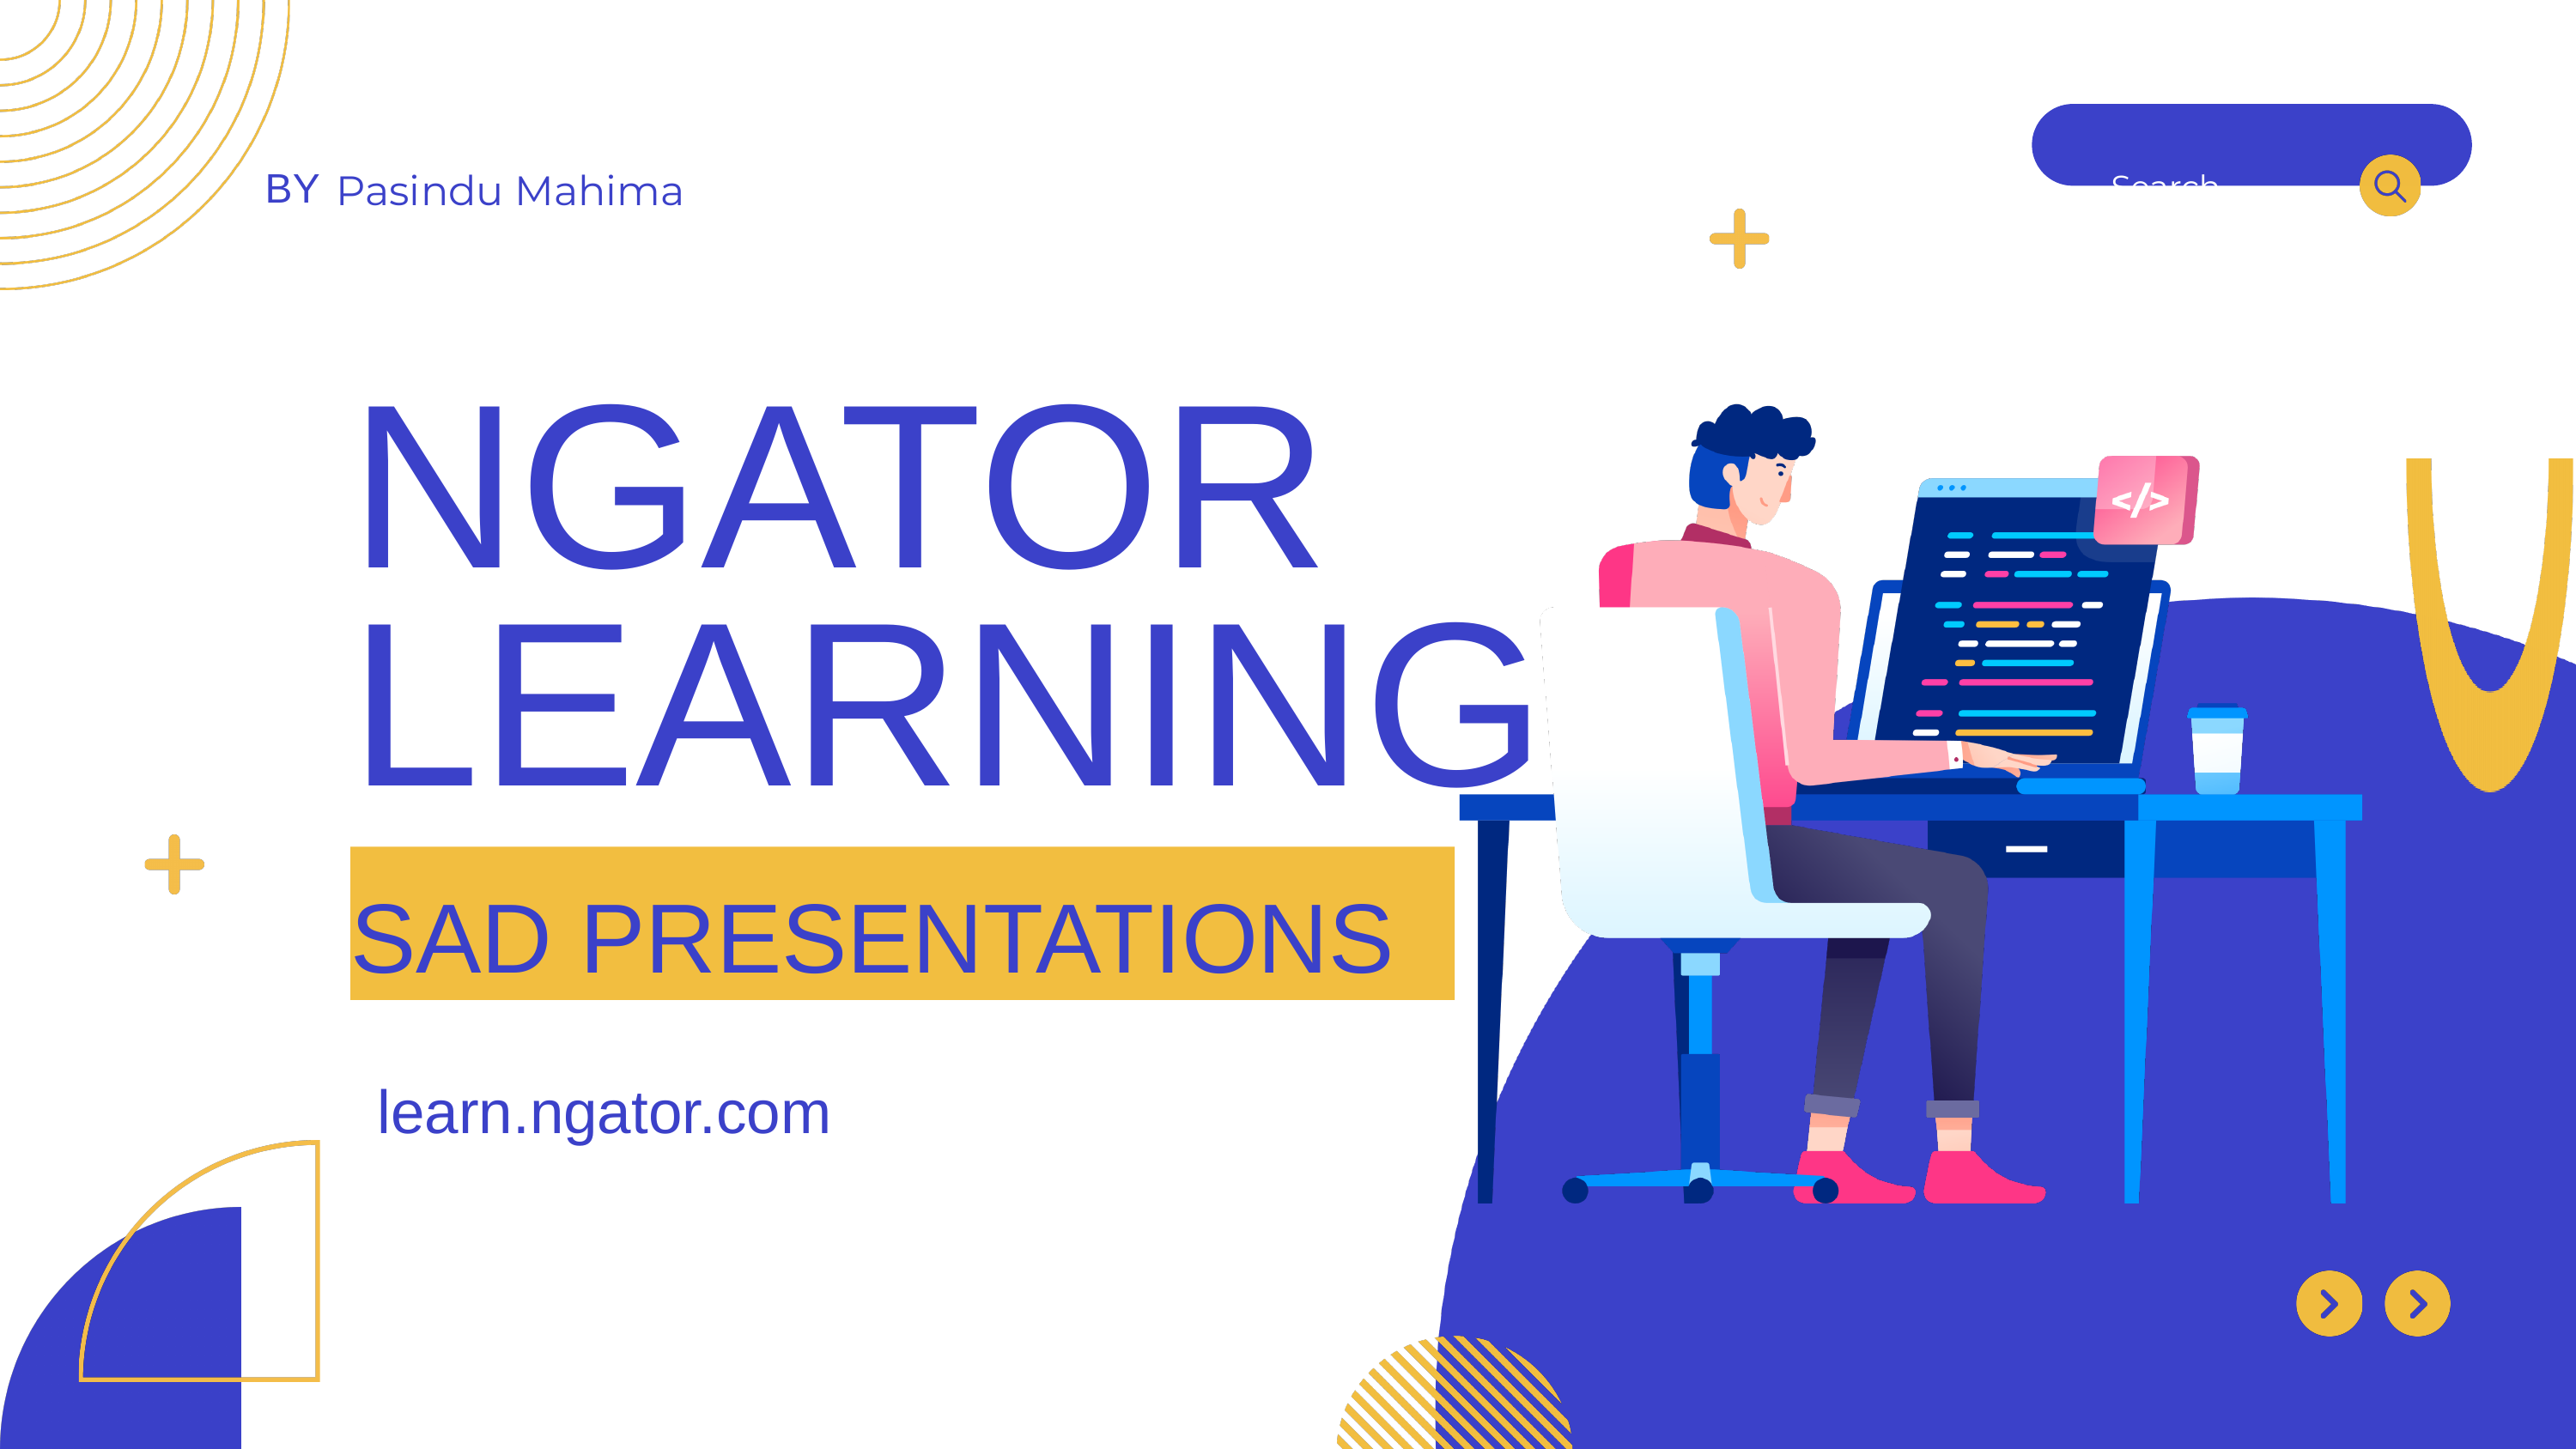

BY

Pasindu Mahima
Search . . .

NGATOR
LEARNING

SAD PRESENTATIONS
learn.ngator.com